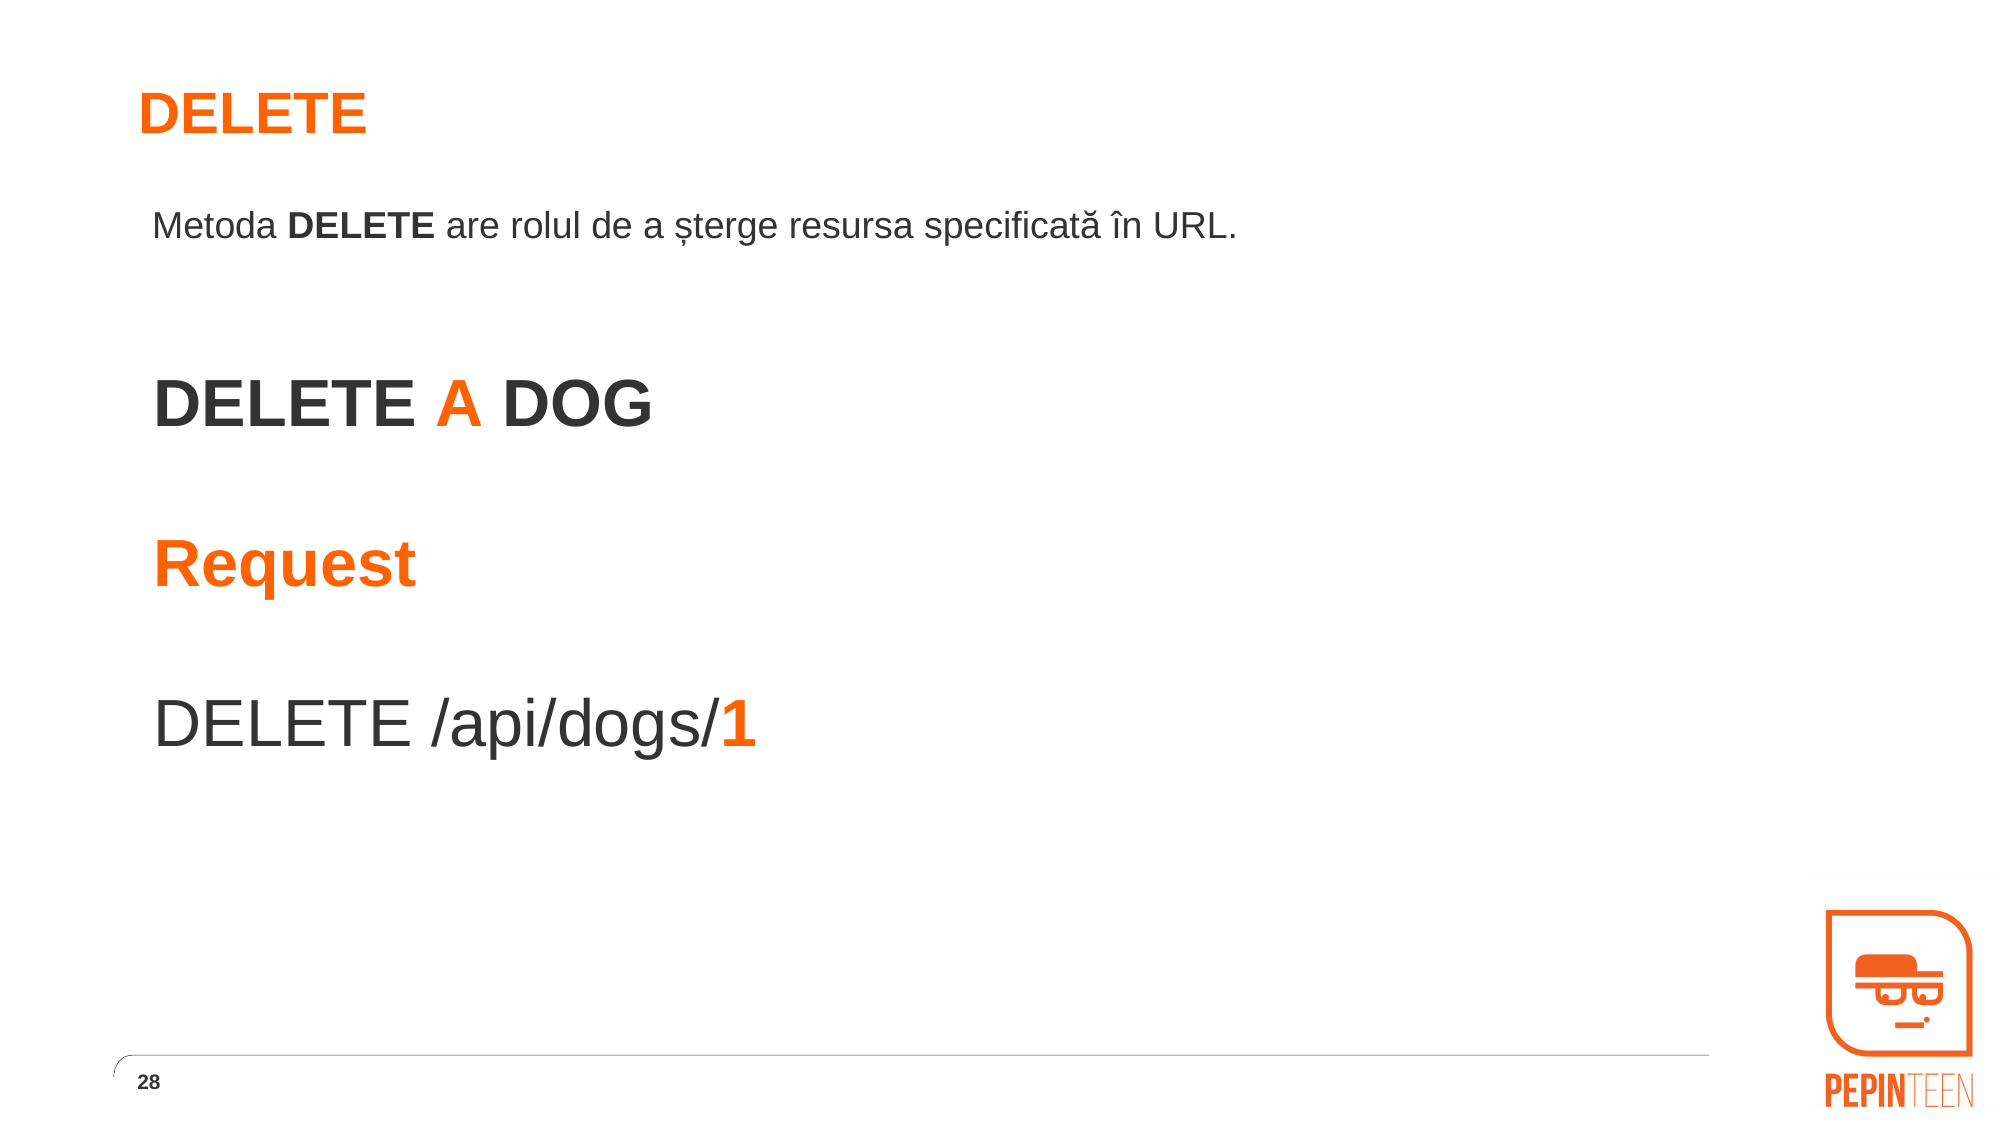

# DELETE
Metoda DELETE are rolul de a șterge resursa specificată în URL.
DELETE A DOG

Request

DELETE /api/dogs/1
28